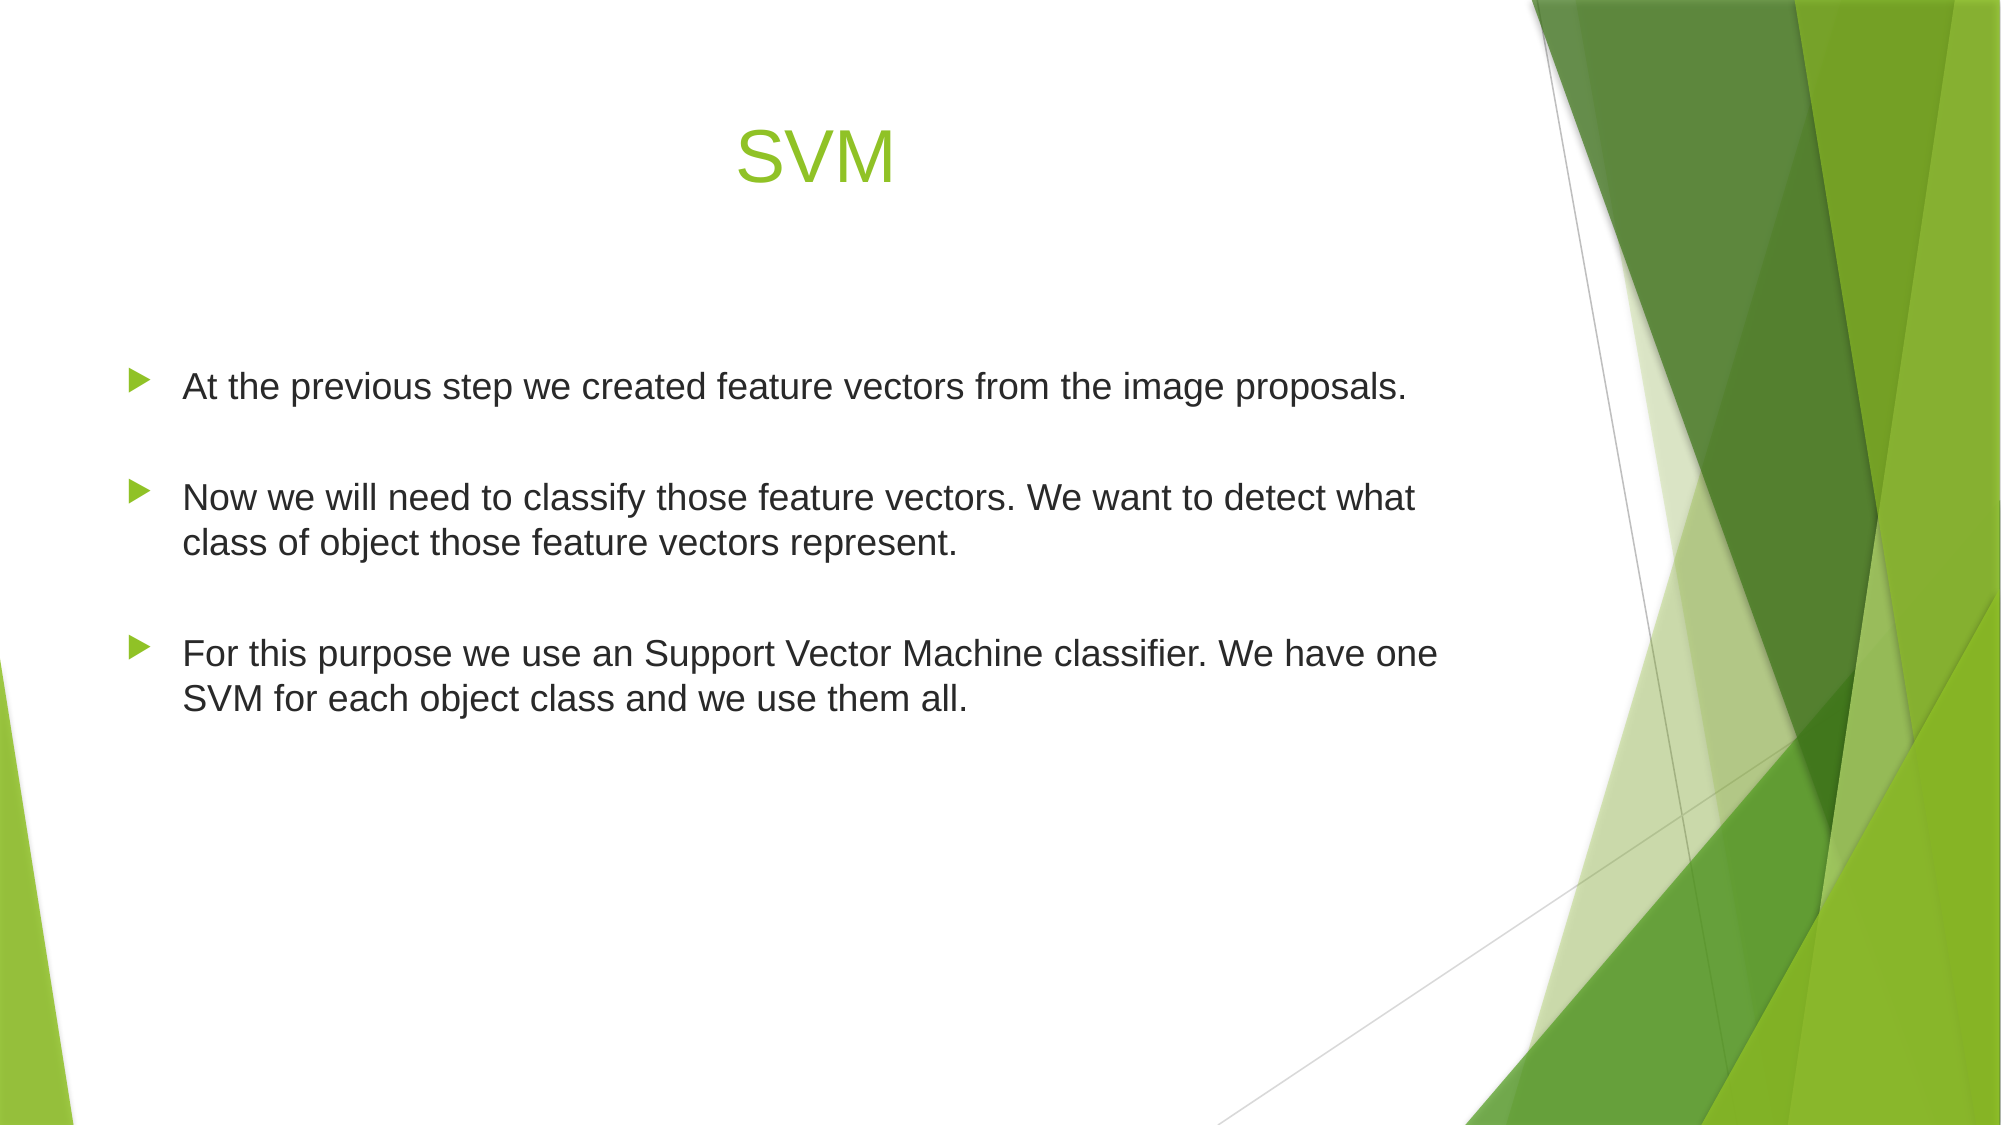

# SVM
At the previous step we created feature vectors from the image proposals.
Now we will need to classify those feature vectors. We want to detect what class of object those feature vectors represent.
For this purpose we use an Support Vector Machine classifier. We have one SVM for each object class and we use them all.